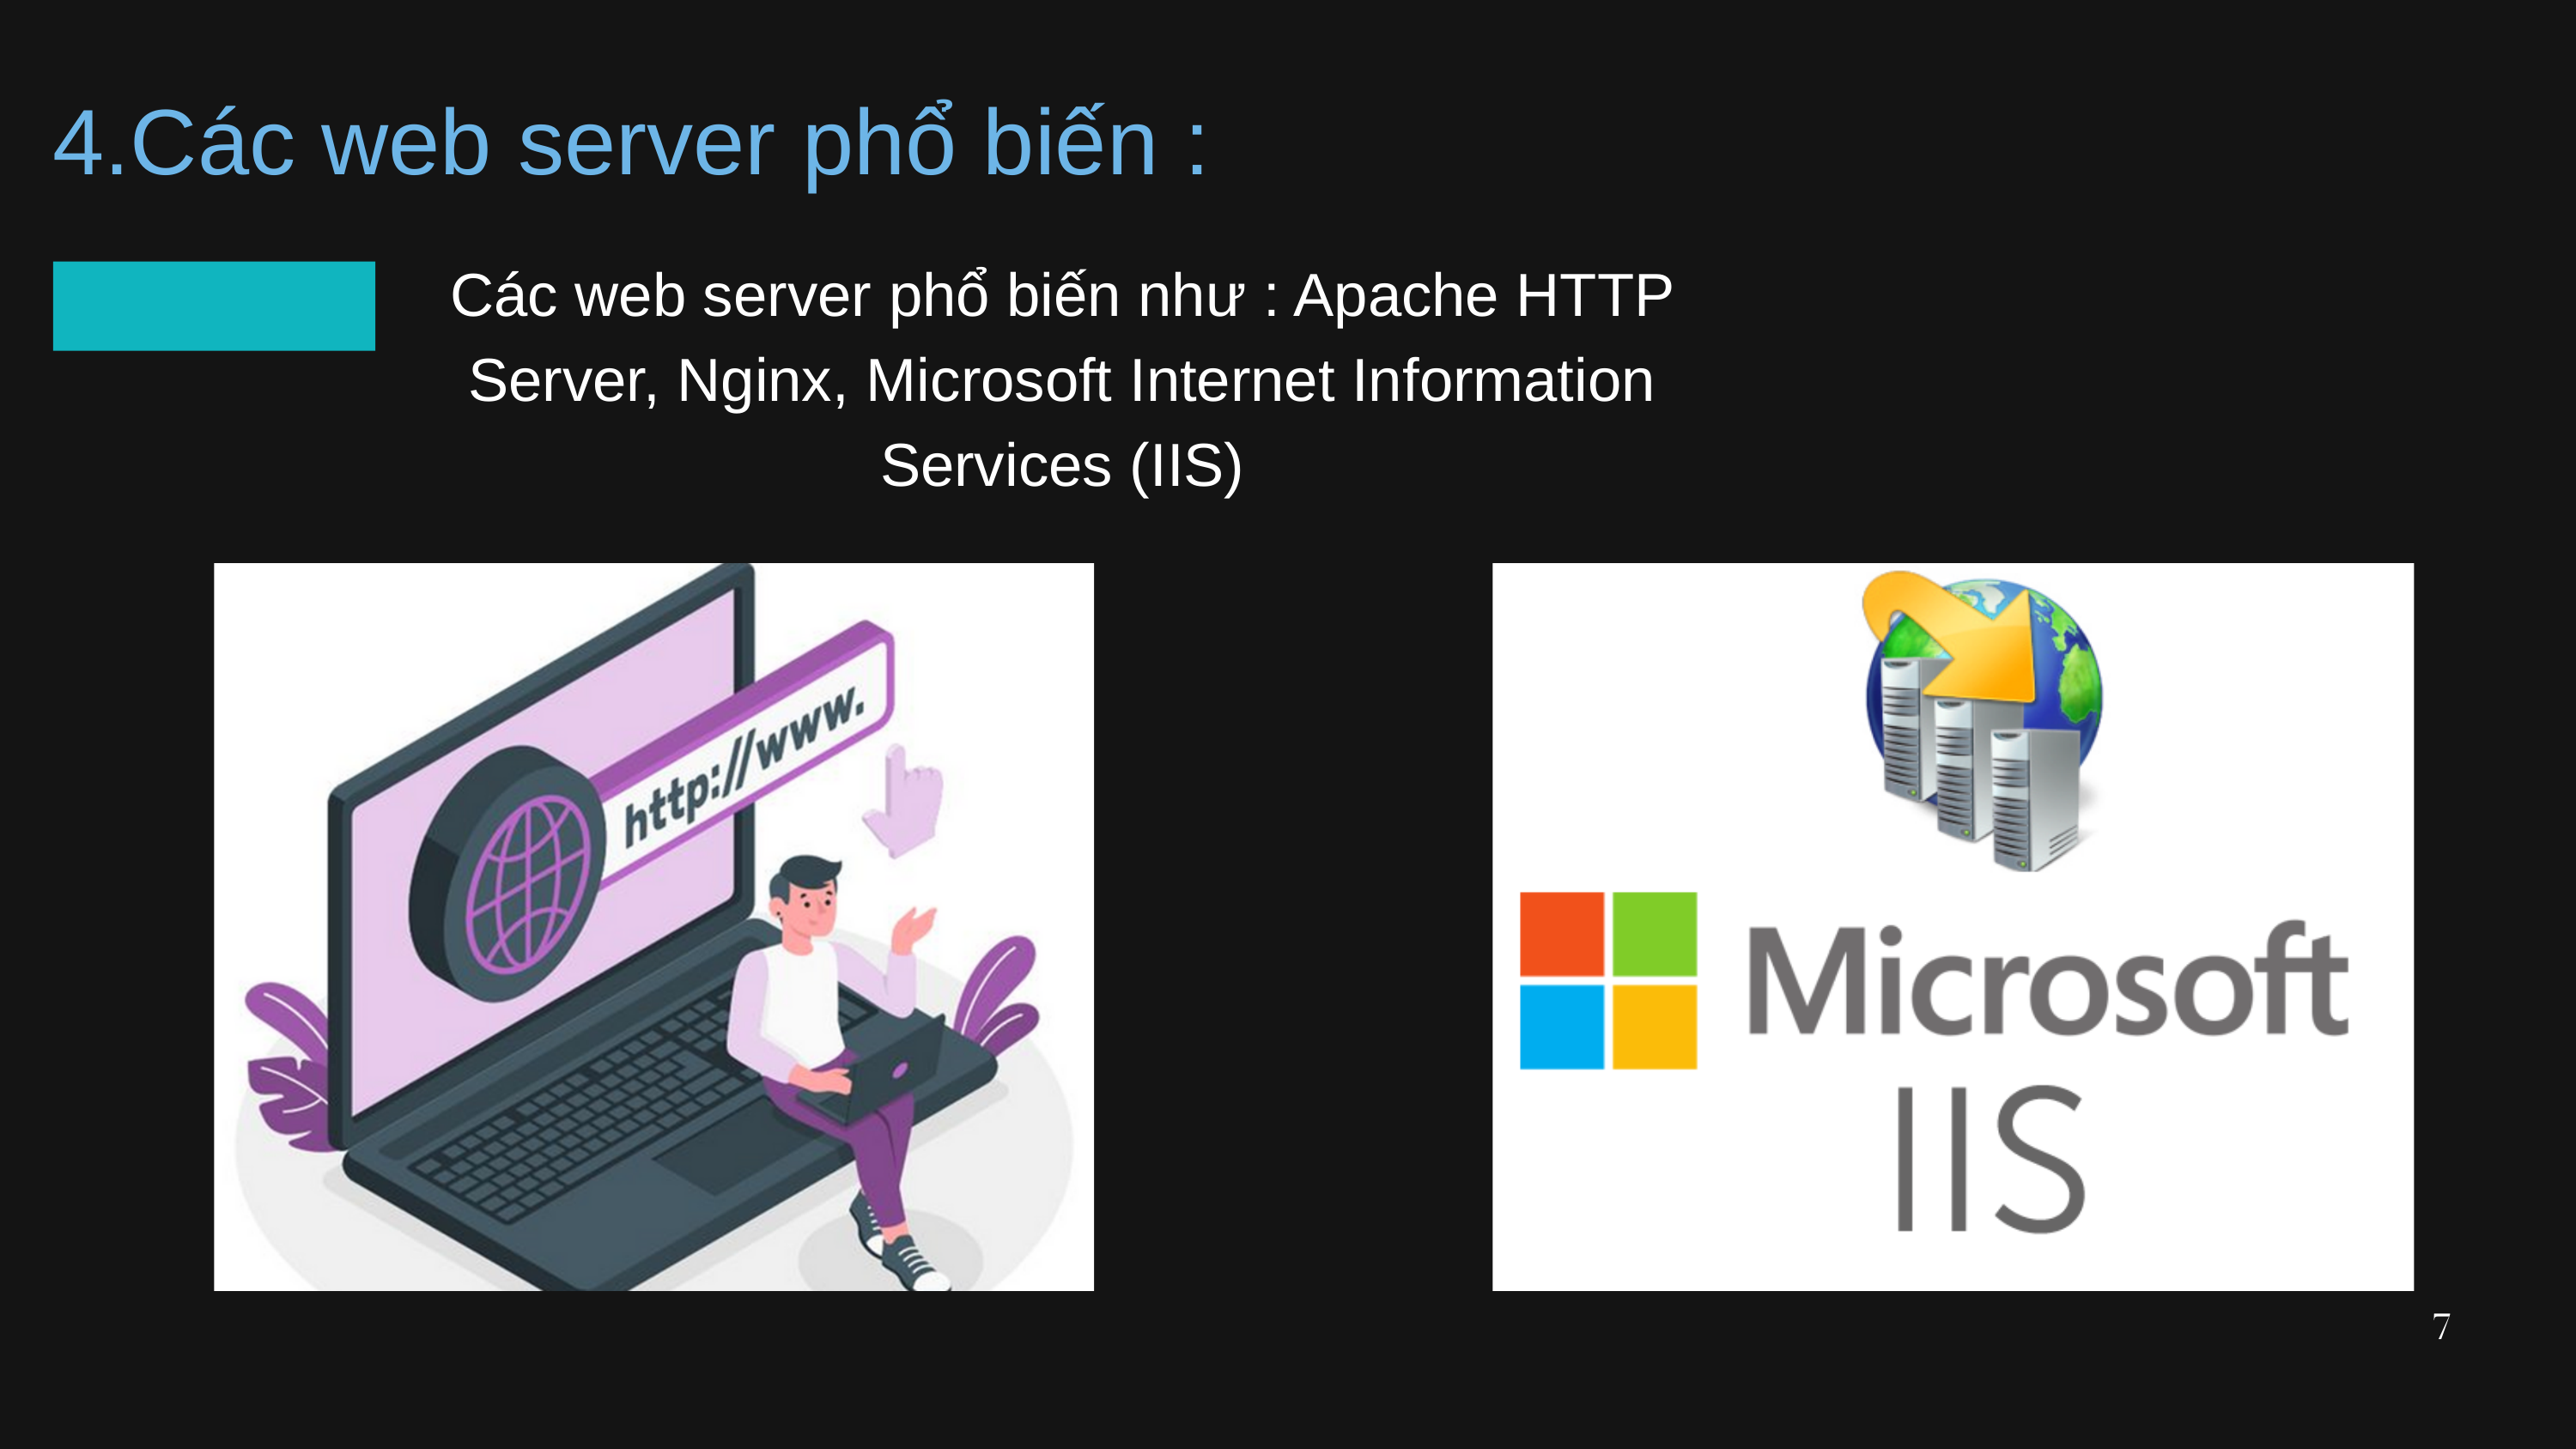

4.Các web server phổ biến :

Các web server phổ biến như : Apache HTTP Server, Nginx, Microsoft Internet Information Services (IIS)

7